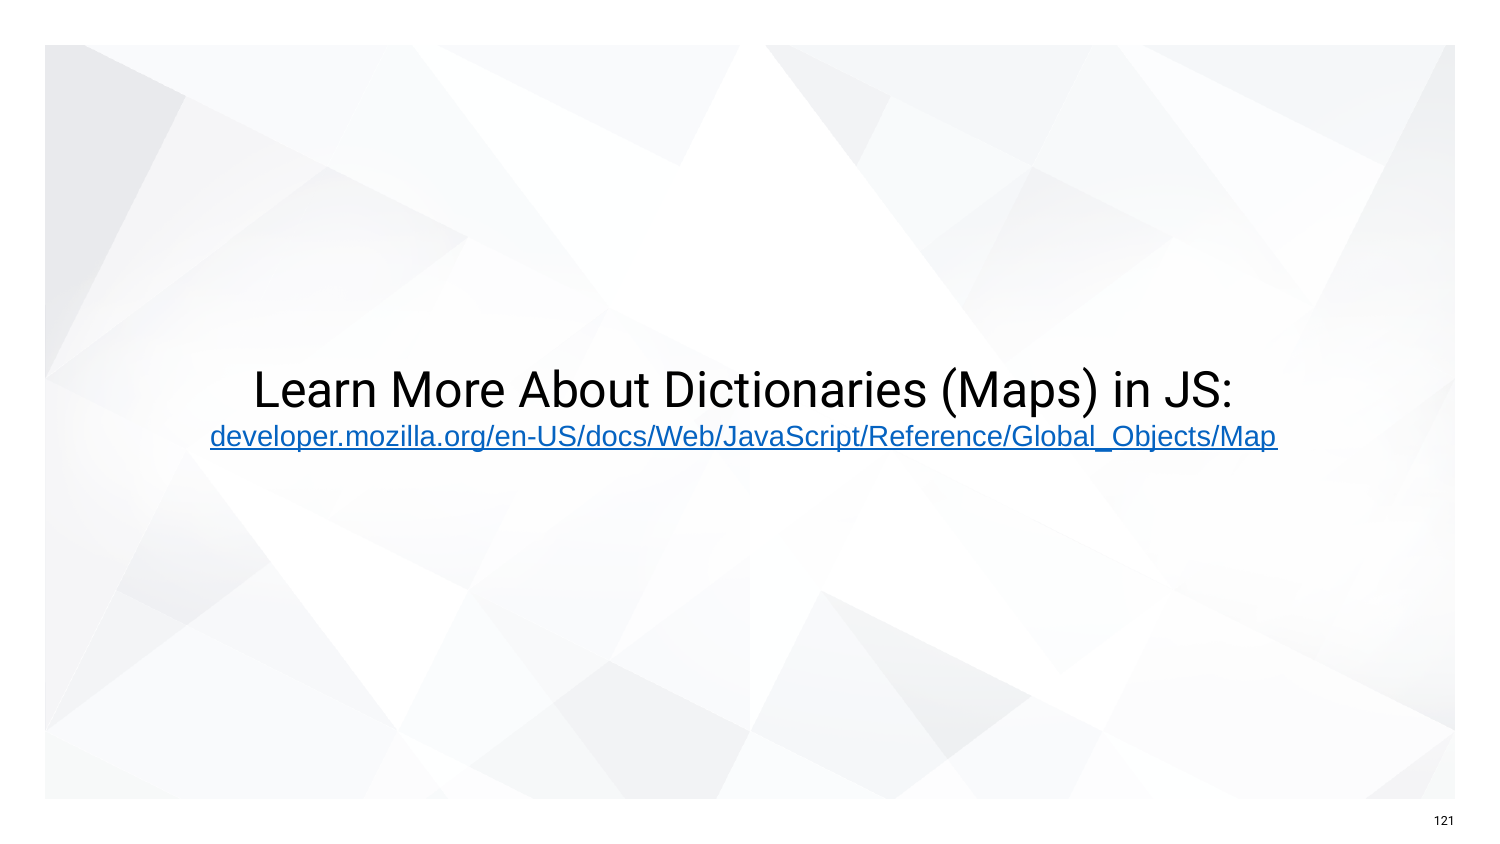

# Learn More About Dictionaries (Maps) in JS:
developer.mozilla.org/en-US/docs/Web/JavaScript/Reference/Global_Objects/Map